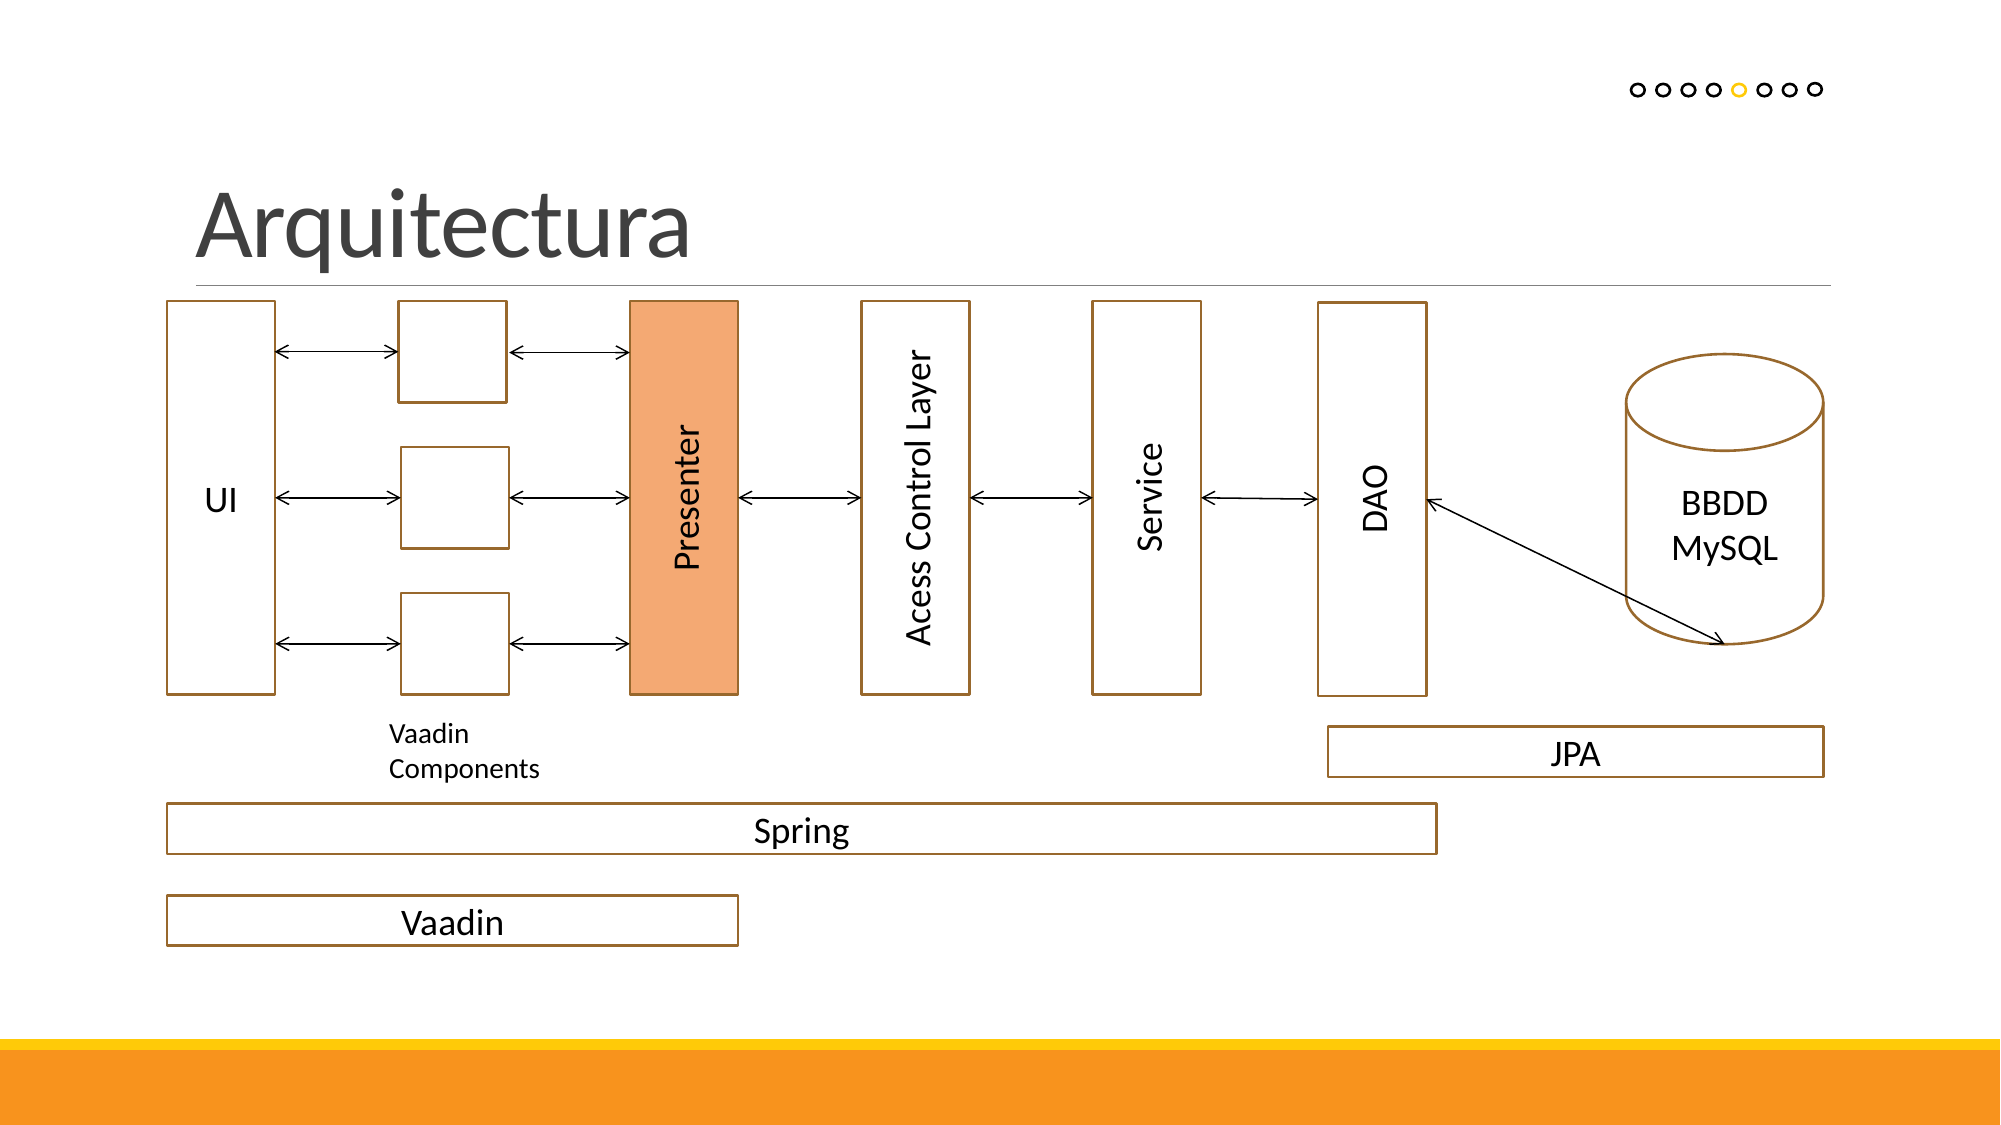

# Arquitectura

Spring
Acess Control Layer
Service
UI

Presenter
DAO
BBDD
MySQL

JPA

Vaadin
Vaadin Components